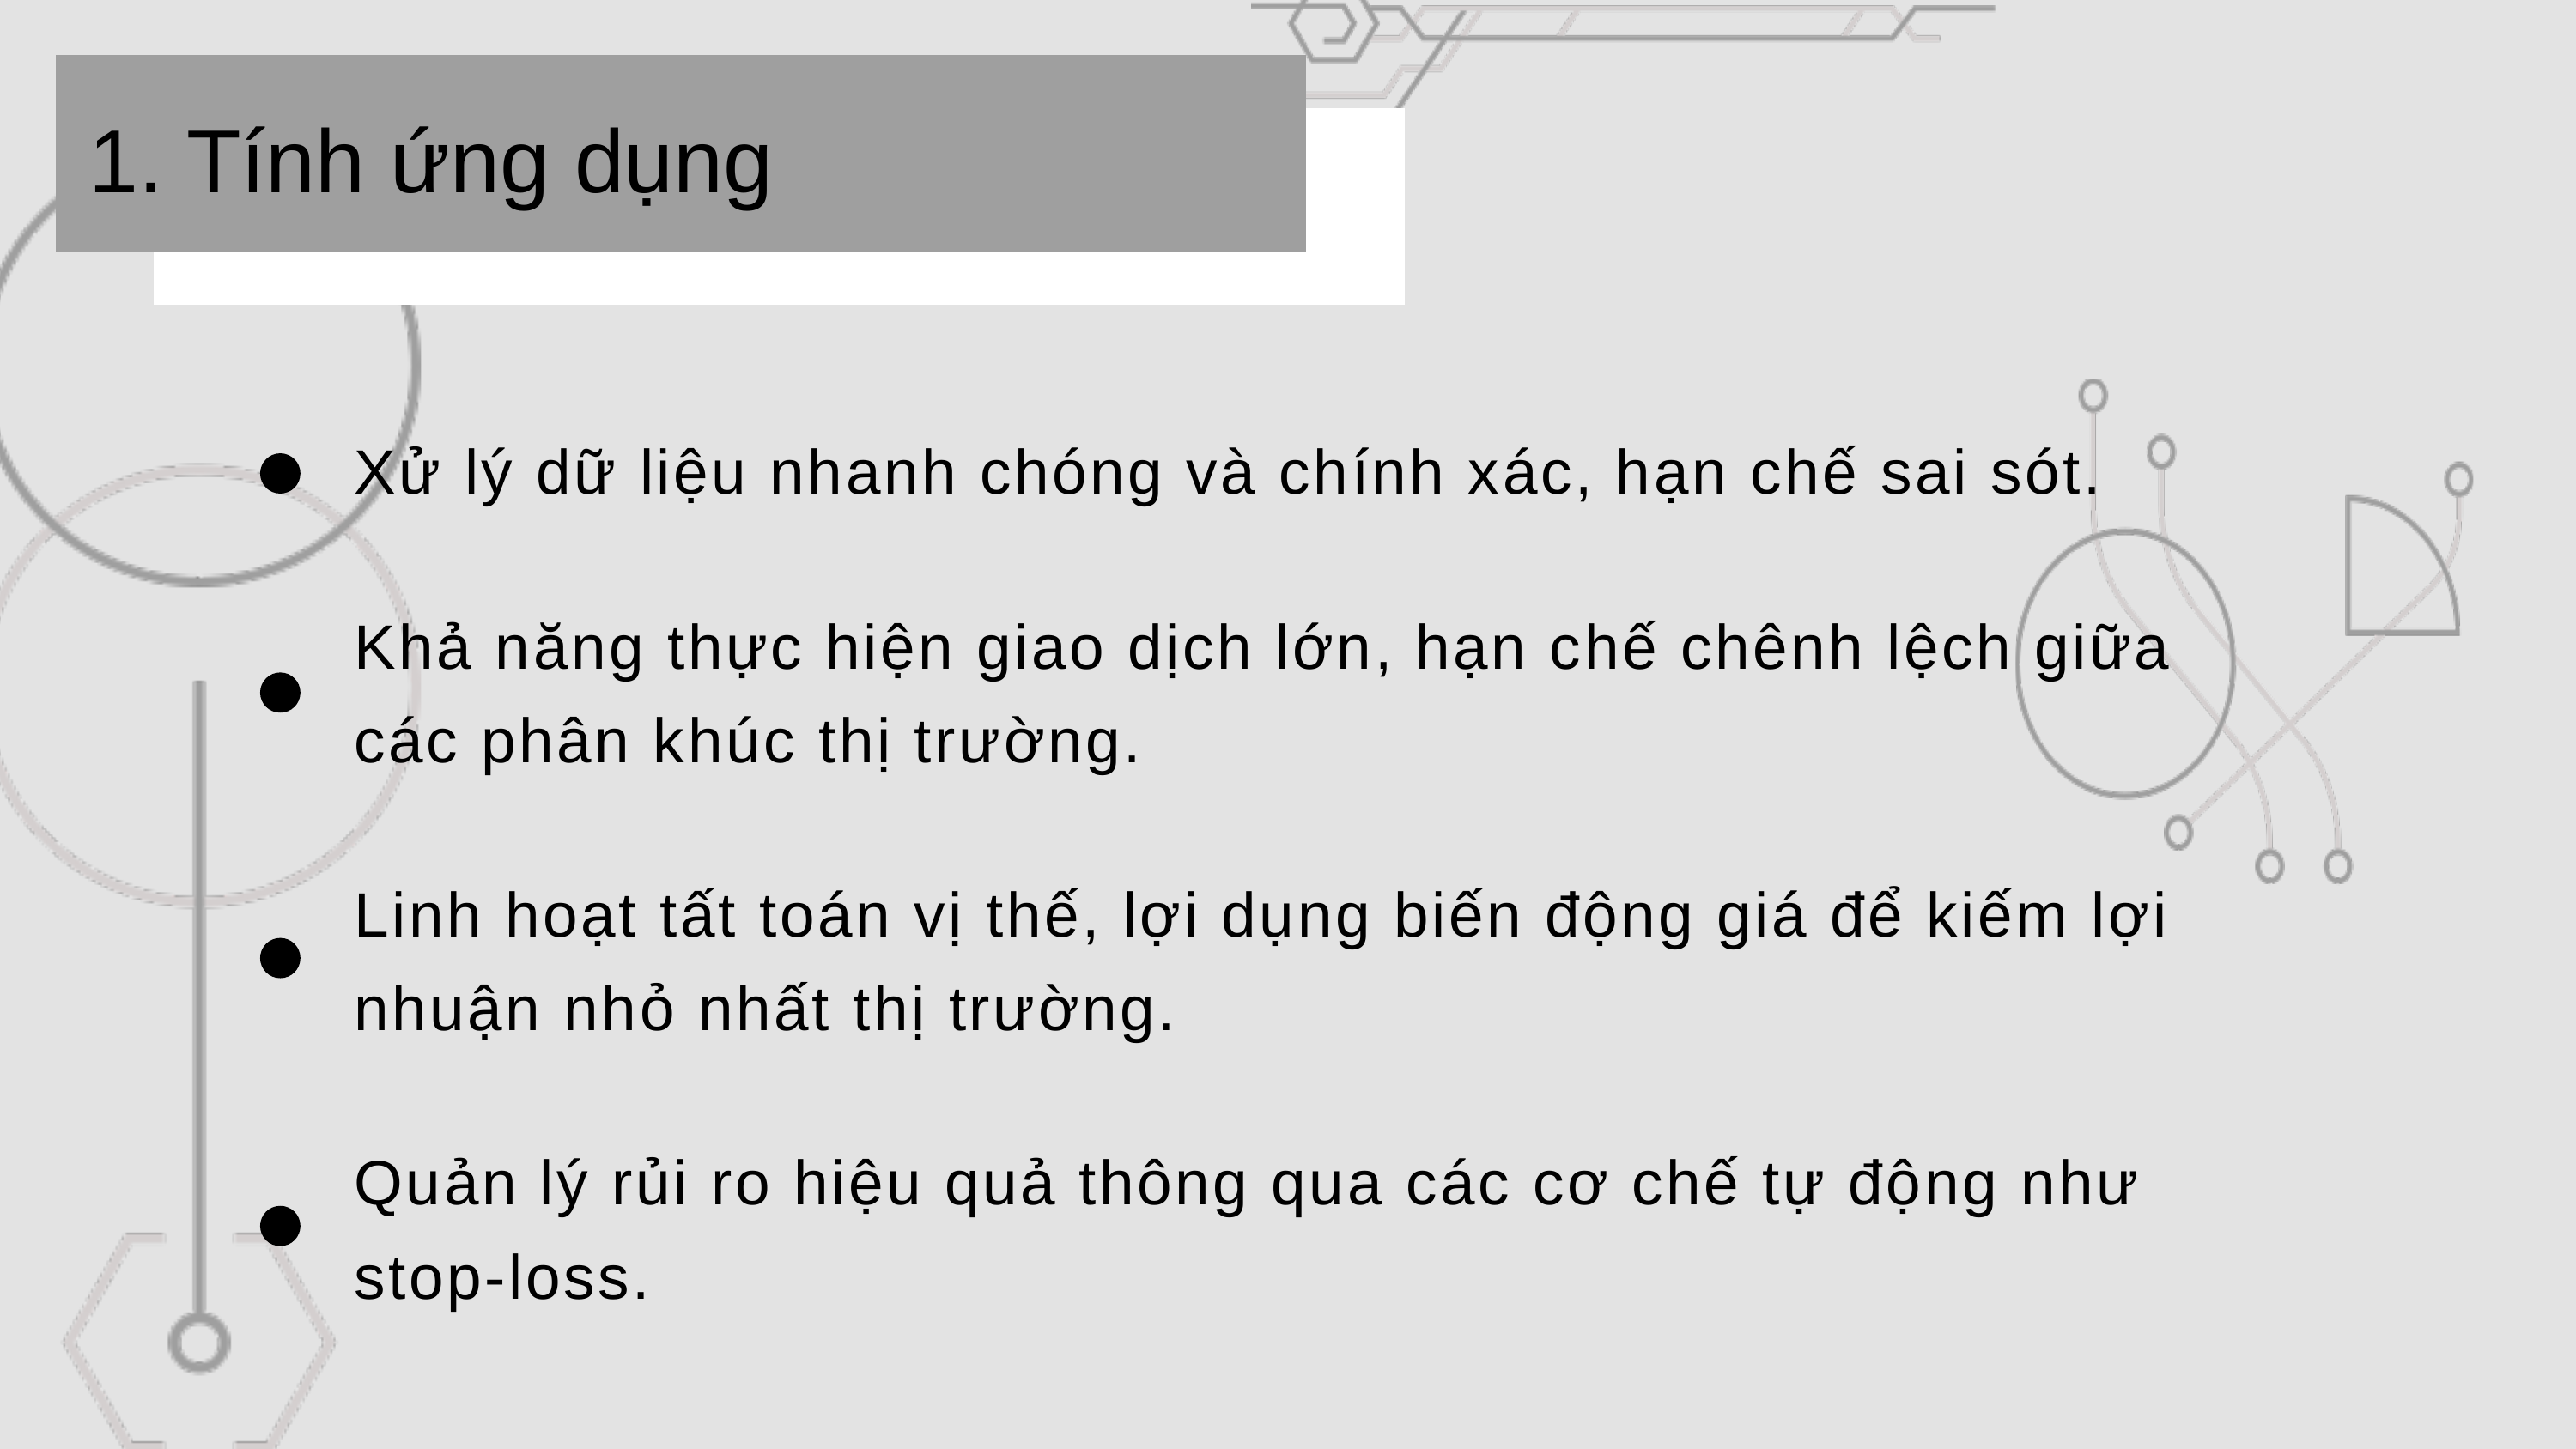

1. Tính ứng dụng

Xử lý dữ liệu nhanh chóng và chính xác, hạn chế sai sót.

Khả năng thực hiện giao dịch lớn, hạn chế chênh lệch giữa các phân khúc thị trường.

Linh hoạt tất toán vị thế, lợi dụng biến động giá để kiếm lợi nhuận nhỏ nhất thị trường.

Quản lý rủi ro hiệu quả thông qua các cơ chế tự động như stop-loss.